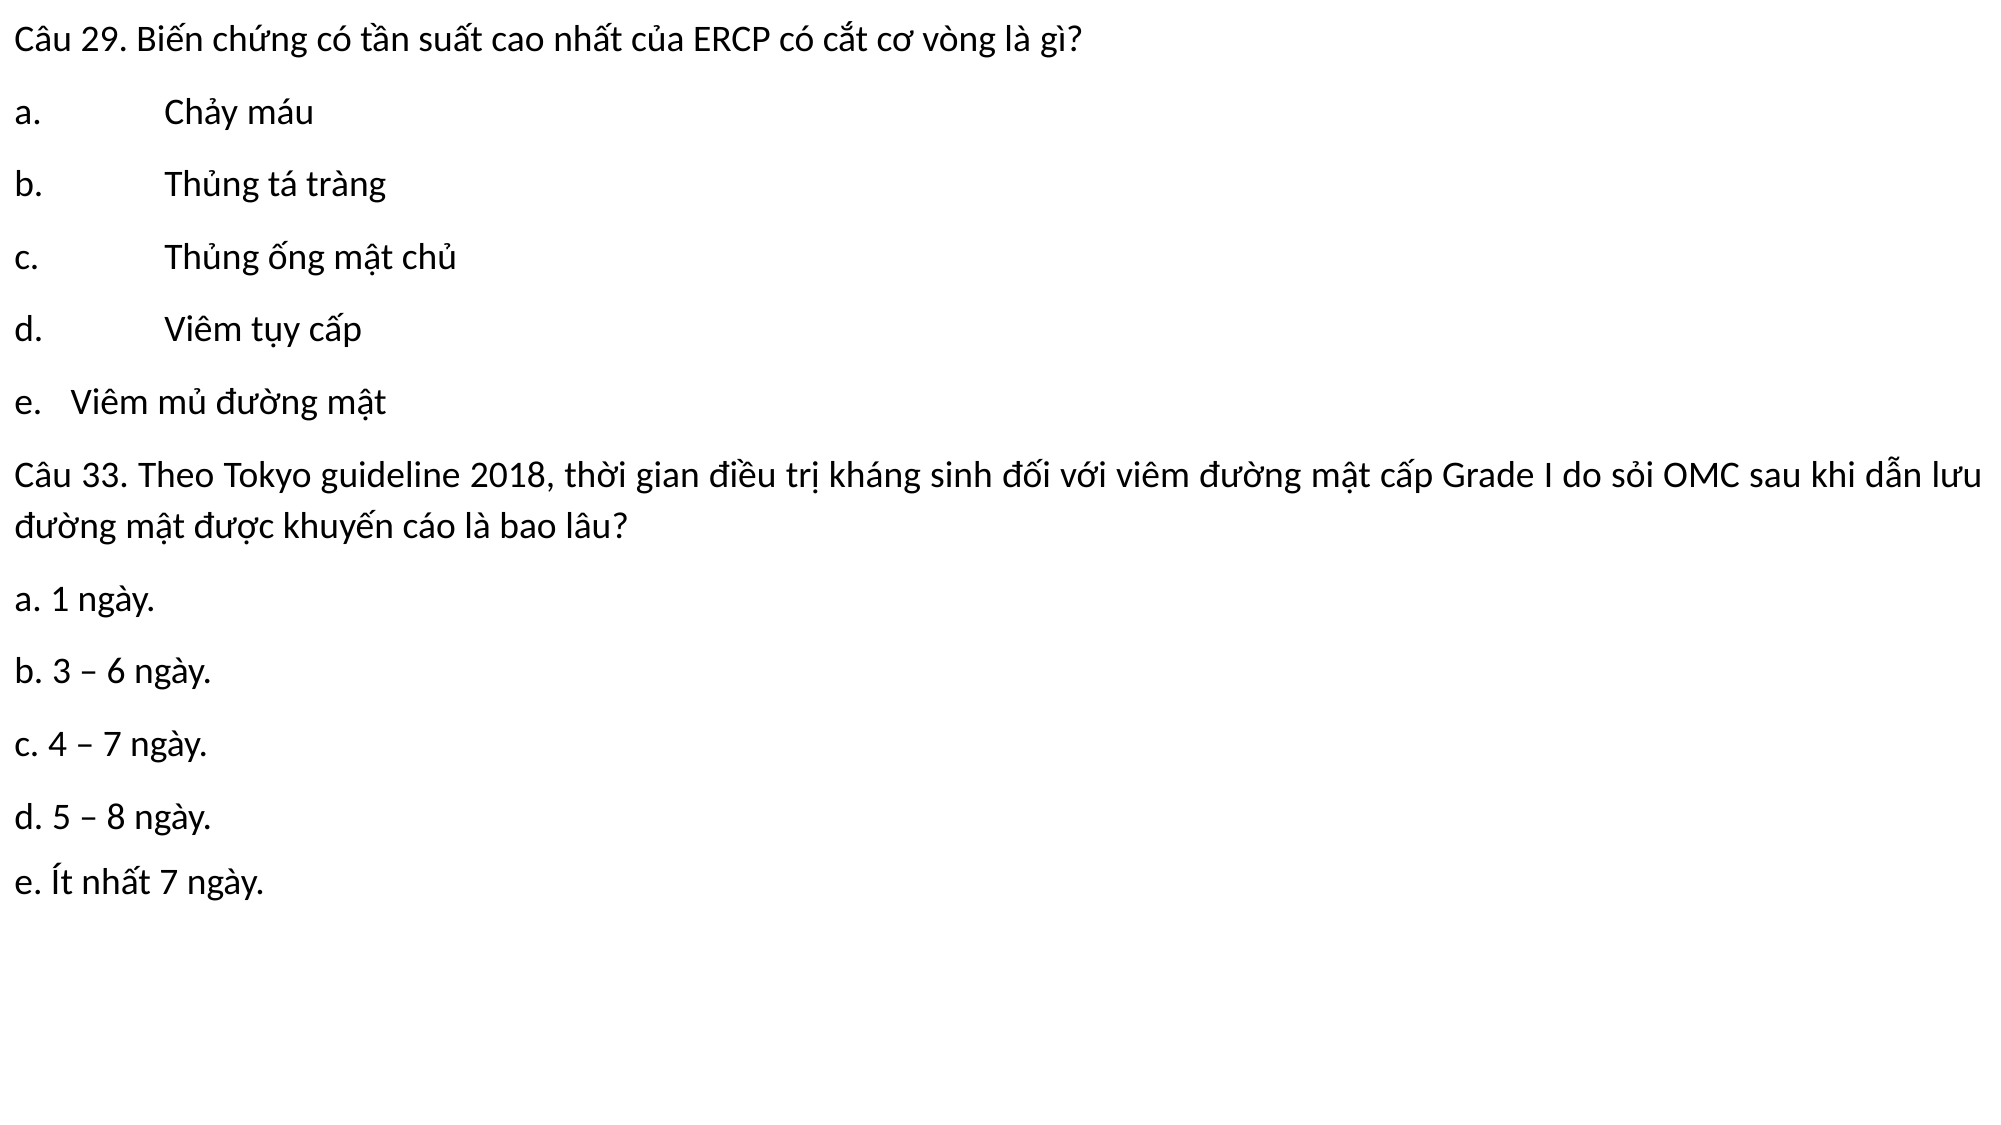

Câu 29. Biến chứng có tần suất cao nhất của ERCP có cắt cơ vòng là gì?
a.	Chảy máu
b.	Thủng tá tràng
c.	Thủng ống mật chủ
d.	Viêm tụy cấp
Viêm mủ đường mật
Câu 33. Theo Tokyo guideline 2018, thời gian điều trị kháng sinh đối với viêm đường mật cấp Grade I do sỏi OMC sau khi dẫn lưu đường mật được khuyến cáo là bao lâu?
a. 1 ngày.
b. 3 – 6 ngày.
c. 4 – 7 ngày.
d. 5 – 8 ngày.
e. Ít nhất 7 ngày.